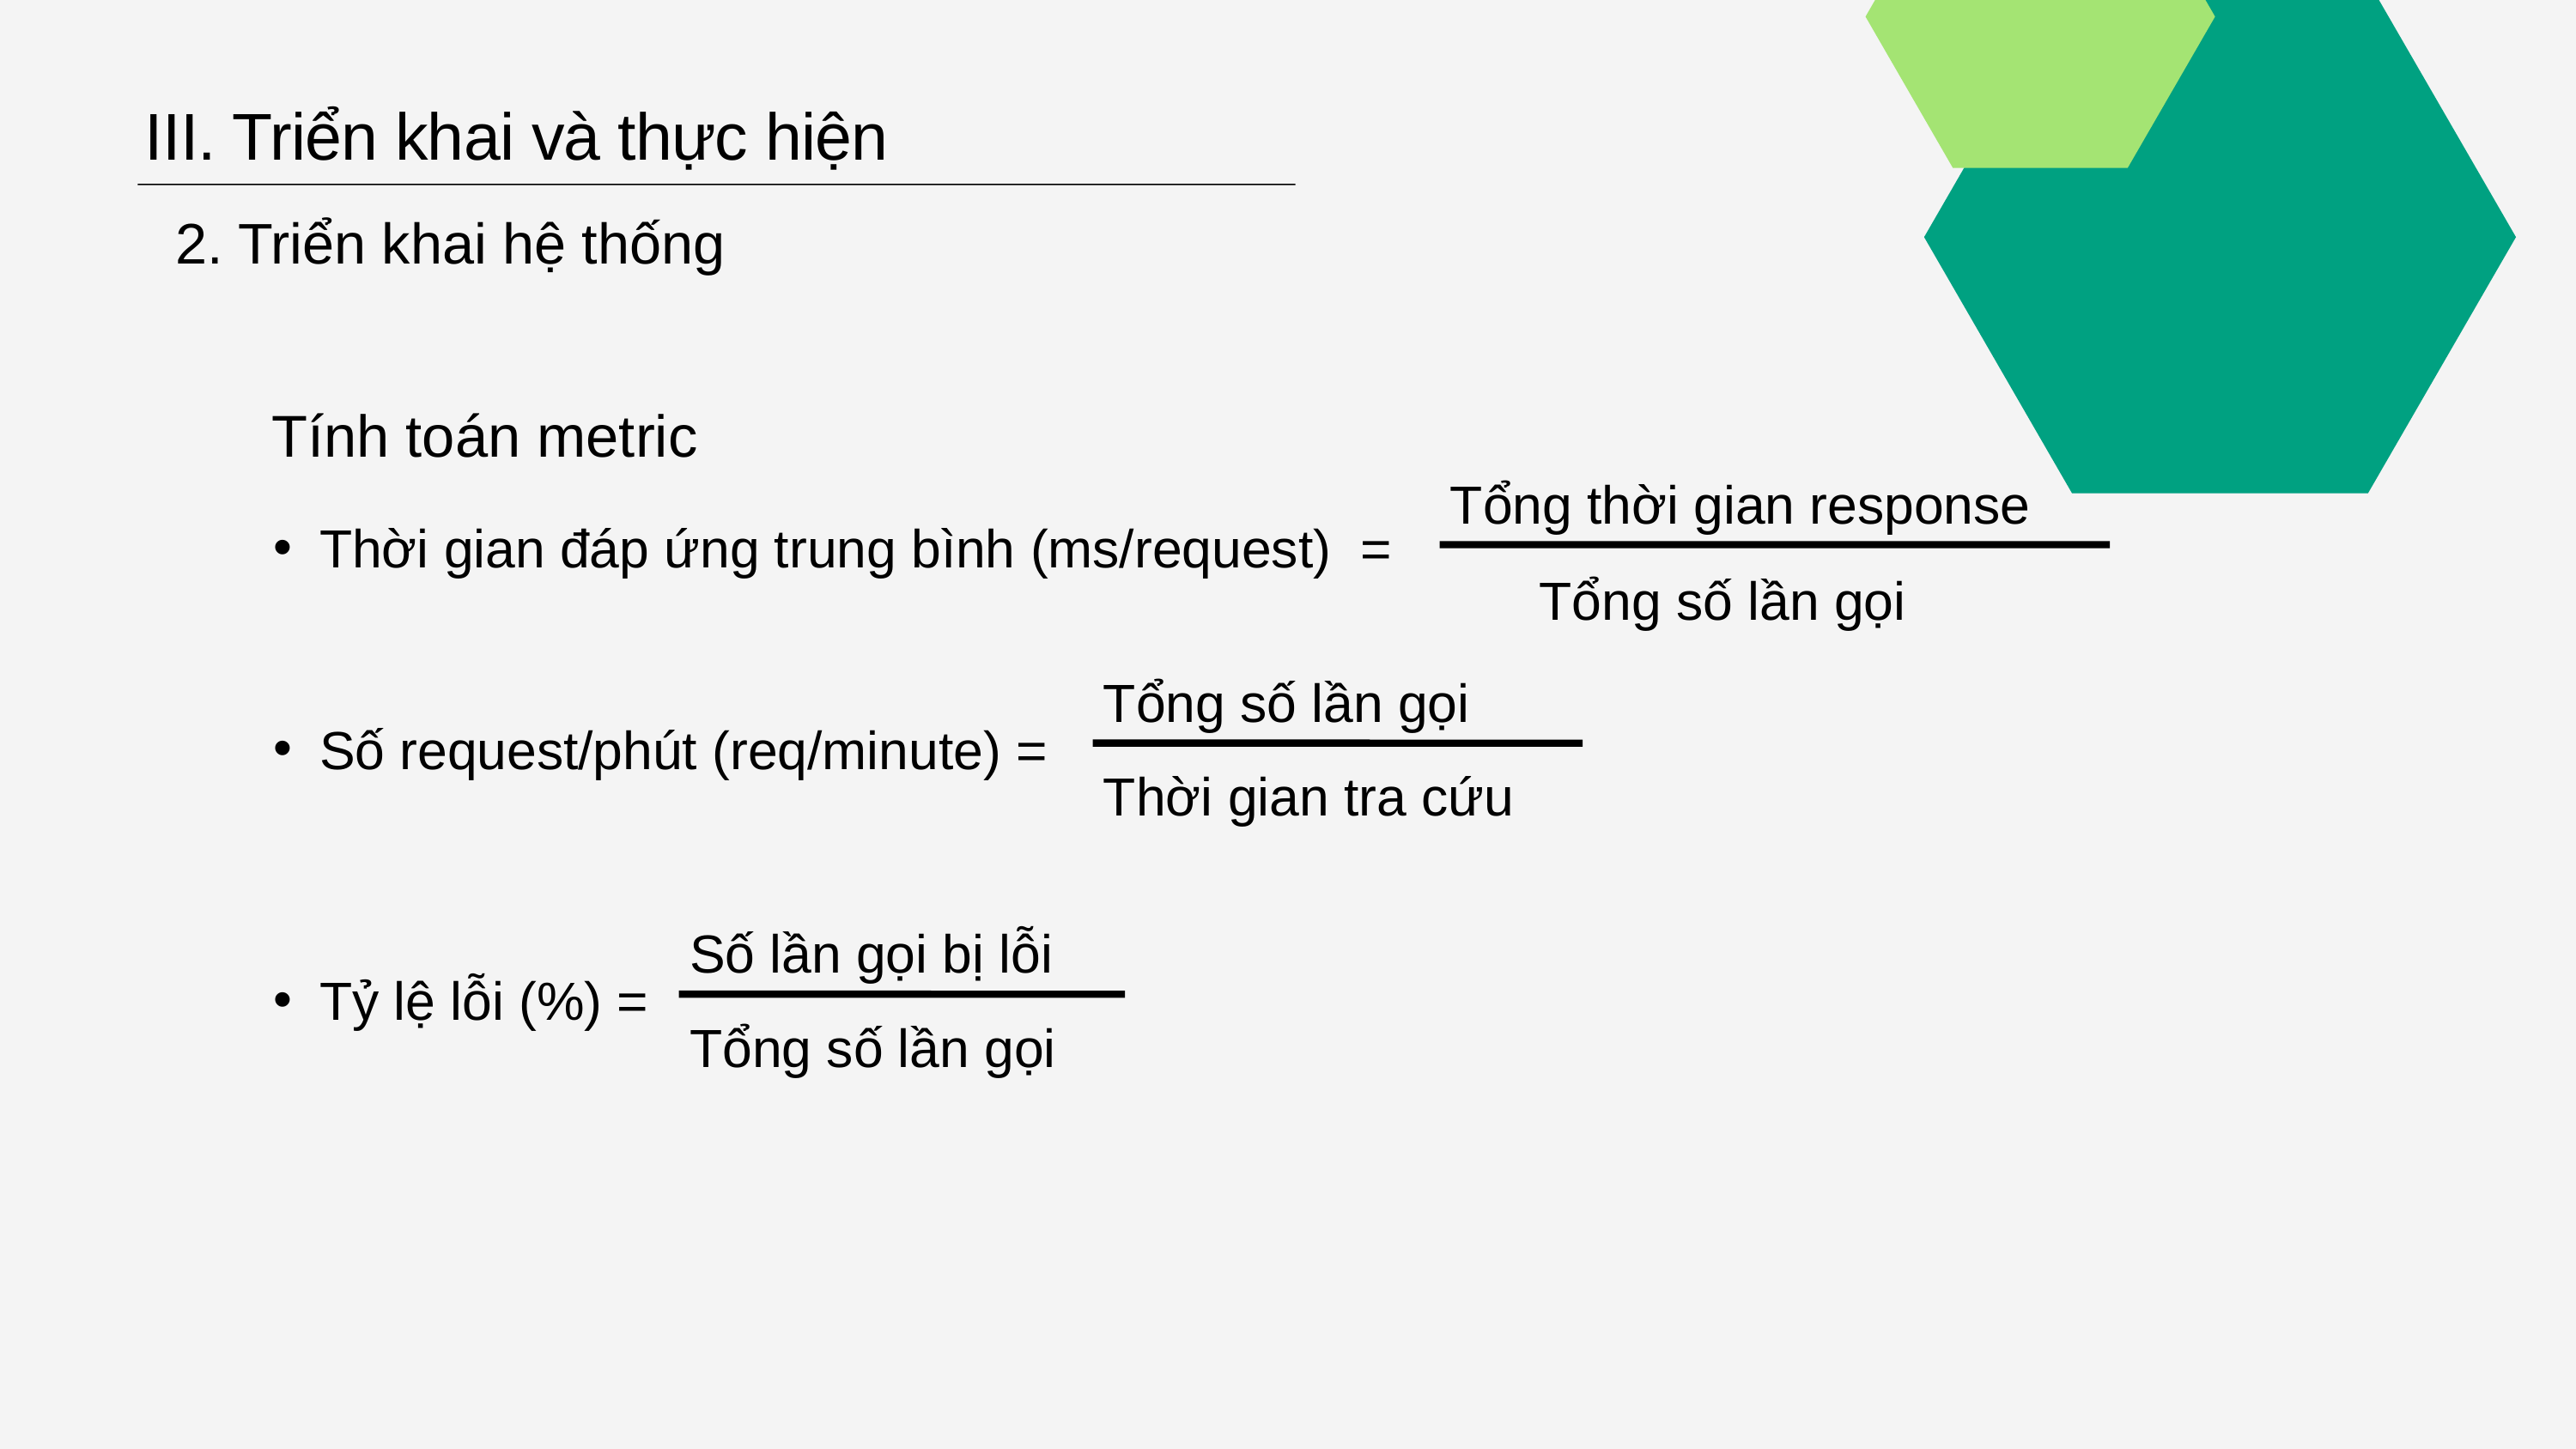

III. Triển khai và thực hiện

2. Triển khai hệ thống
Tính toán metric
Tổng thời gian response
Thời gian đáp ứng trung bình (ms/request)  =

Tổng số lần gọi
Tổng số lần gọi
Số request/phút (req/minute) =

Thời gian tra cứu
Số lần gọi bị lỗi
Tỷ lệ lỗi (%) =

Tổng số lần gọi